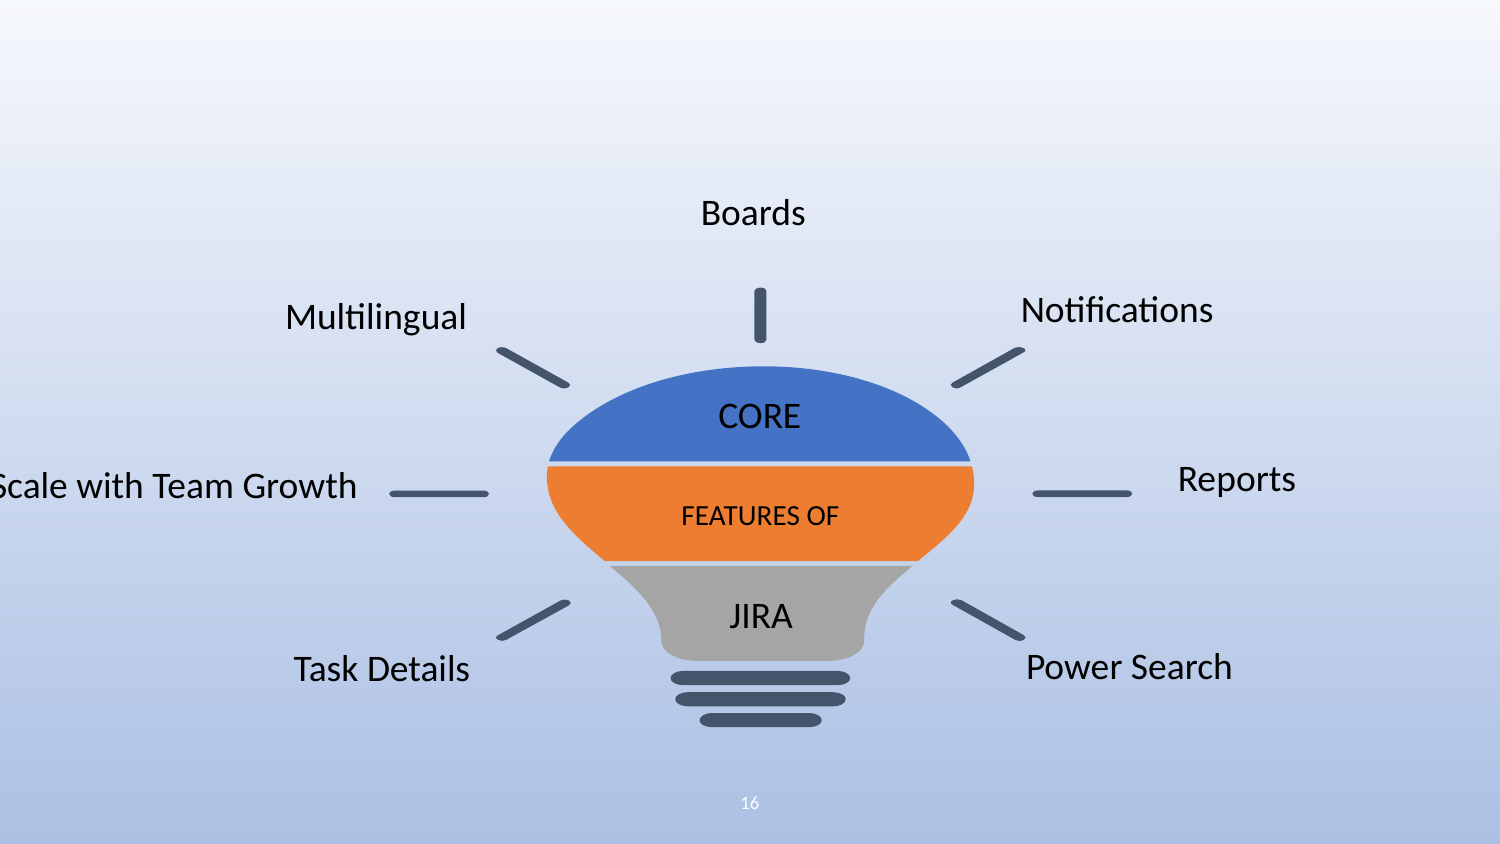

Boards
Notifications
Multilingual

CORE
FEATURES OF
JIRA
Reports
Scale with Team Growth
Power Search
Task Details
16